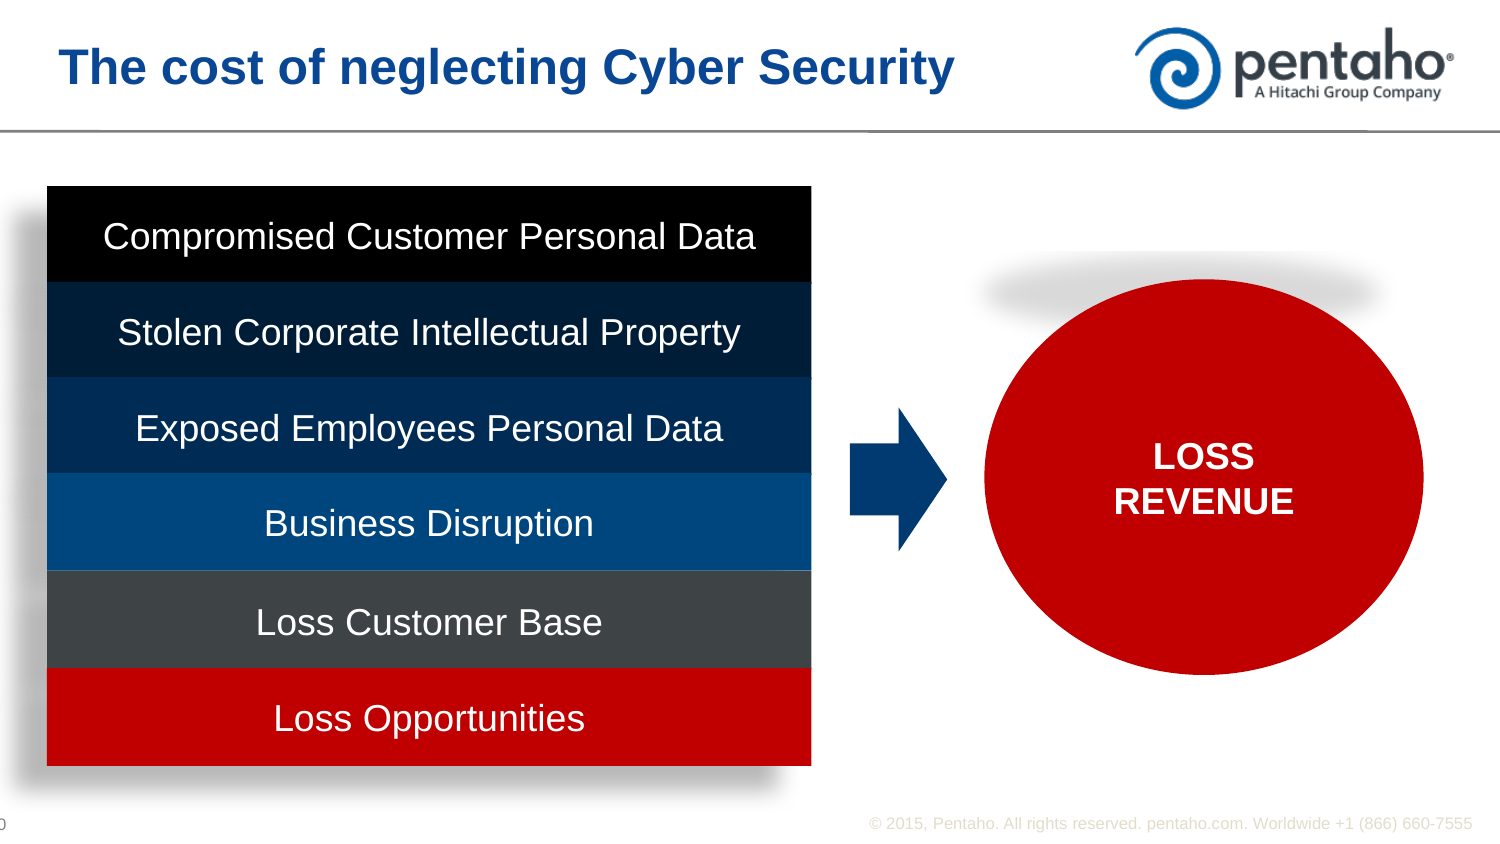

# The cost of neglecting Cyber Security
Compromised Customer Personal Data
LOSS REVENUE
Stolen Corporate Intellectual Property
Exposed Employees Personal Data

Business Disruption
Loss Customer Base
Loss Opportunities